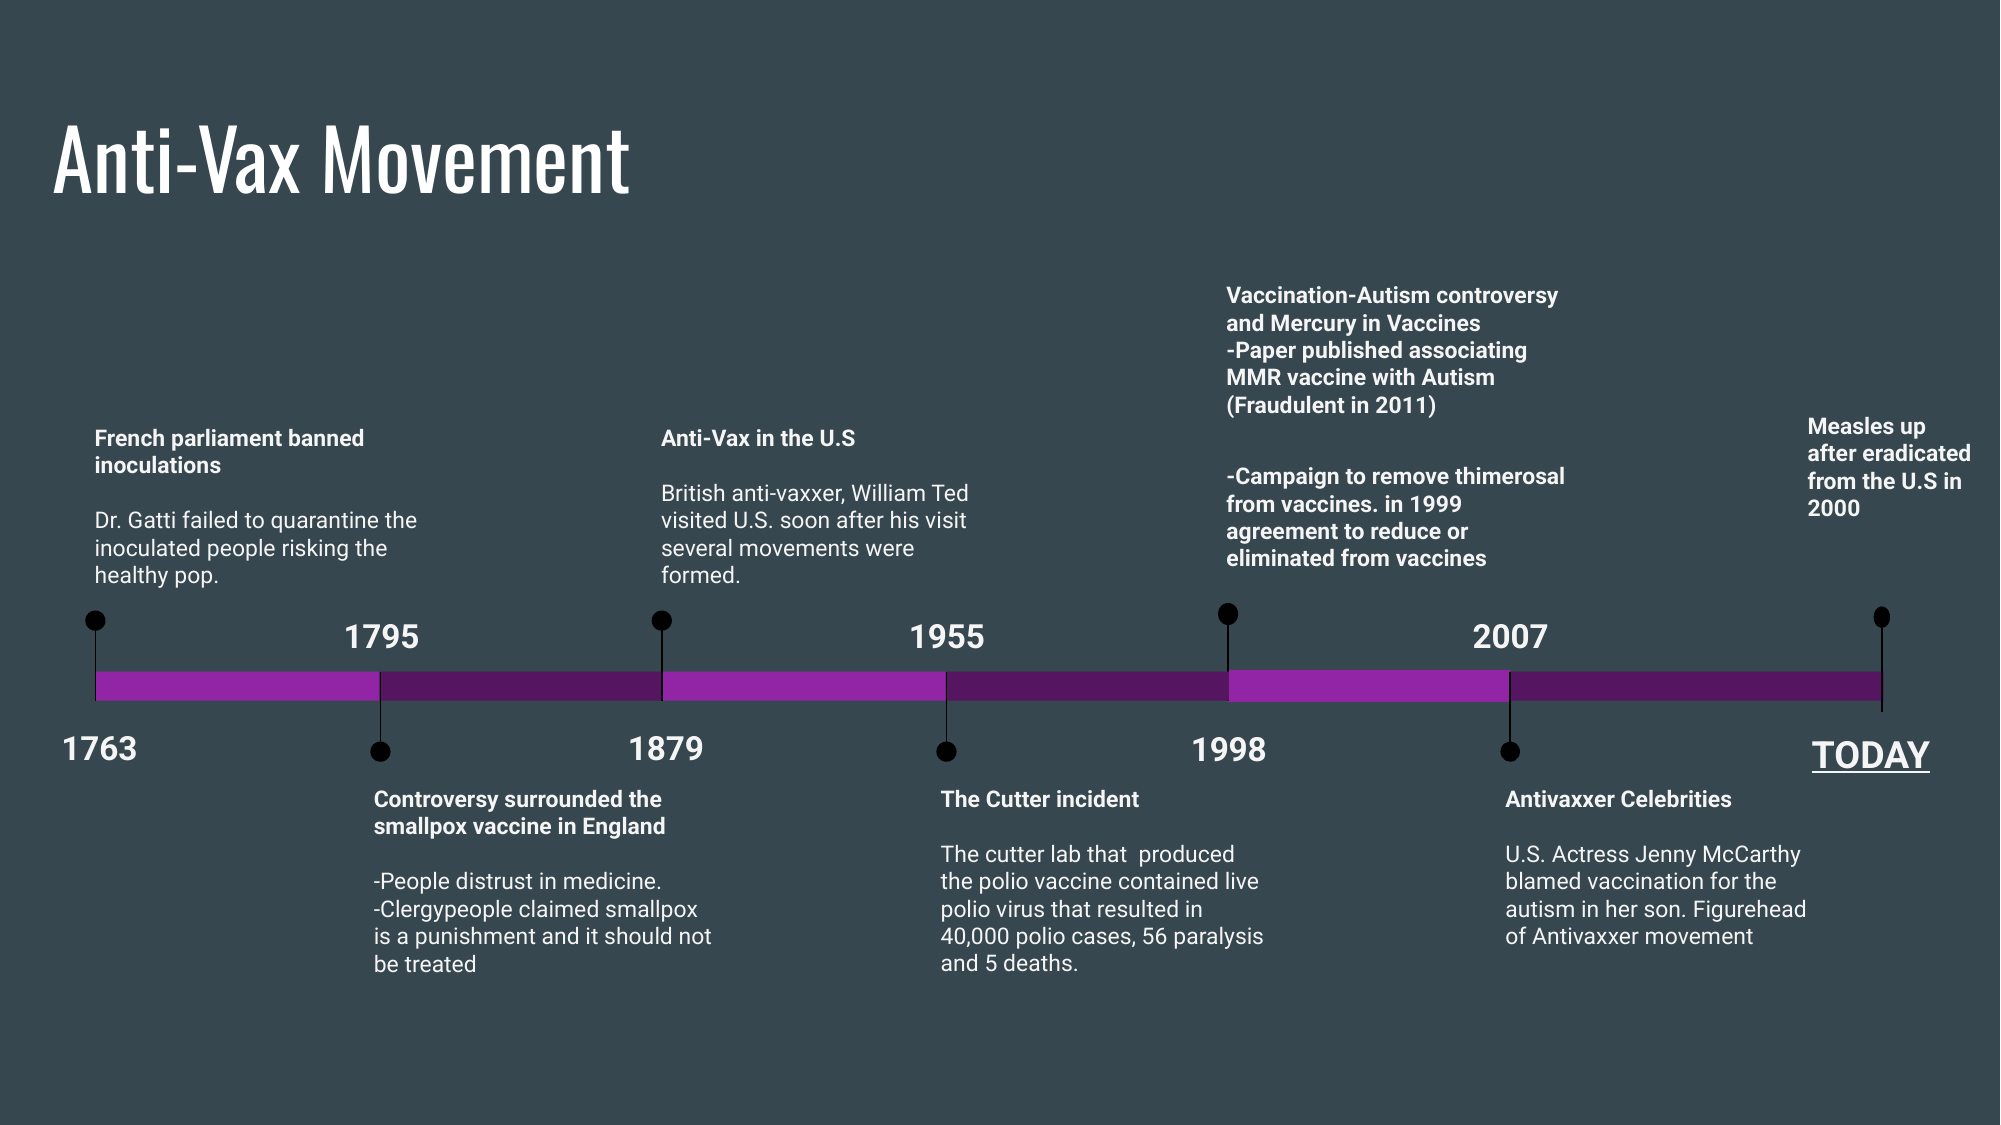

# Anti-Vax Movement
Vaccination-Autism controversy and Mercury in Vaccines
-Paper published associating MMR vaccine with Autism (Fraudulent in 2011)
-Campaign to remove thimerosal from vaccines. in 1999 agreement to reduce or eliminated from vaccines

1998
Measles up
after eradicated
from the U.S in
2000

TODAY
French parliament banned inoculations

Dr. Gatti failed to quarantine the inoculated people risking the healthy pop.

1763
Anti-Vax in the U.S

British anti-vaxxer, William Ted visited U.S. soon after his visit several movements were formed.

1879
1795

Controversy surrounded the smallpox vaccine in England

-People distrust in medicine.
-Clergypeople claimed smallpox is a punishment and it should not be treated
1955

The Cutter incident

The cutter lab that  produced the polio vaccine contained live polio virus that resulted in 40,000 polio cases, 56 paralysis and 5 deaths.
2007

Antivaxxer Celebrities

U.S. Actress Jenny McCarthy blamed vaccination for the autism in her son. Figurehead of Antivaxxer movement